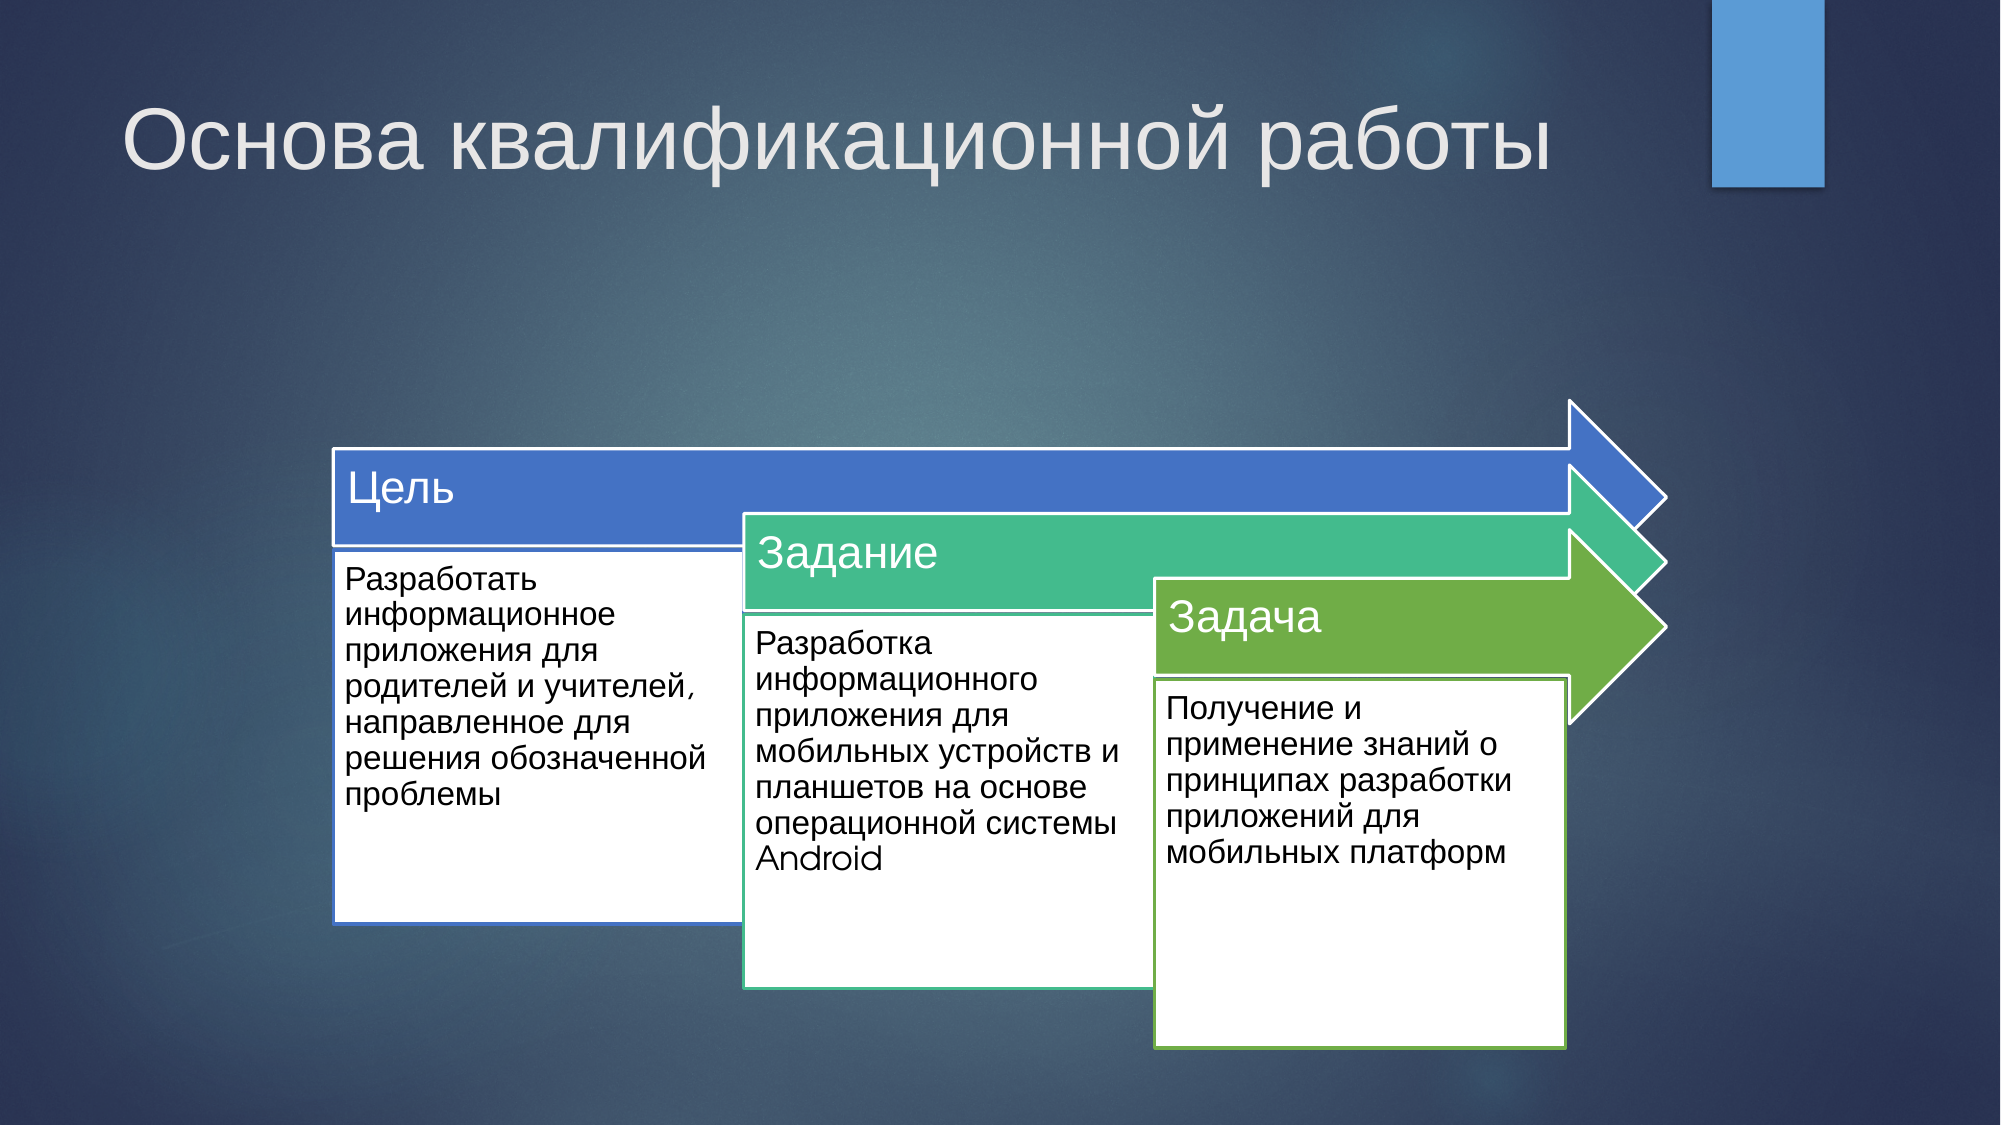

# Основа квалификационной работы
Цель
Разработать информационное приложения для родителей и учителей, направленное для решения обозначенной проблемы
Задание
Разработка информационного приложения для мобильных устройств и планшетов на основе операционной системы Android
Задача
Получение и применение знаний о принципах разработки приложений для мобильных платформ